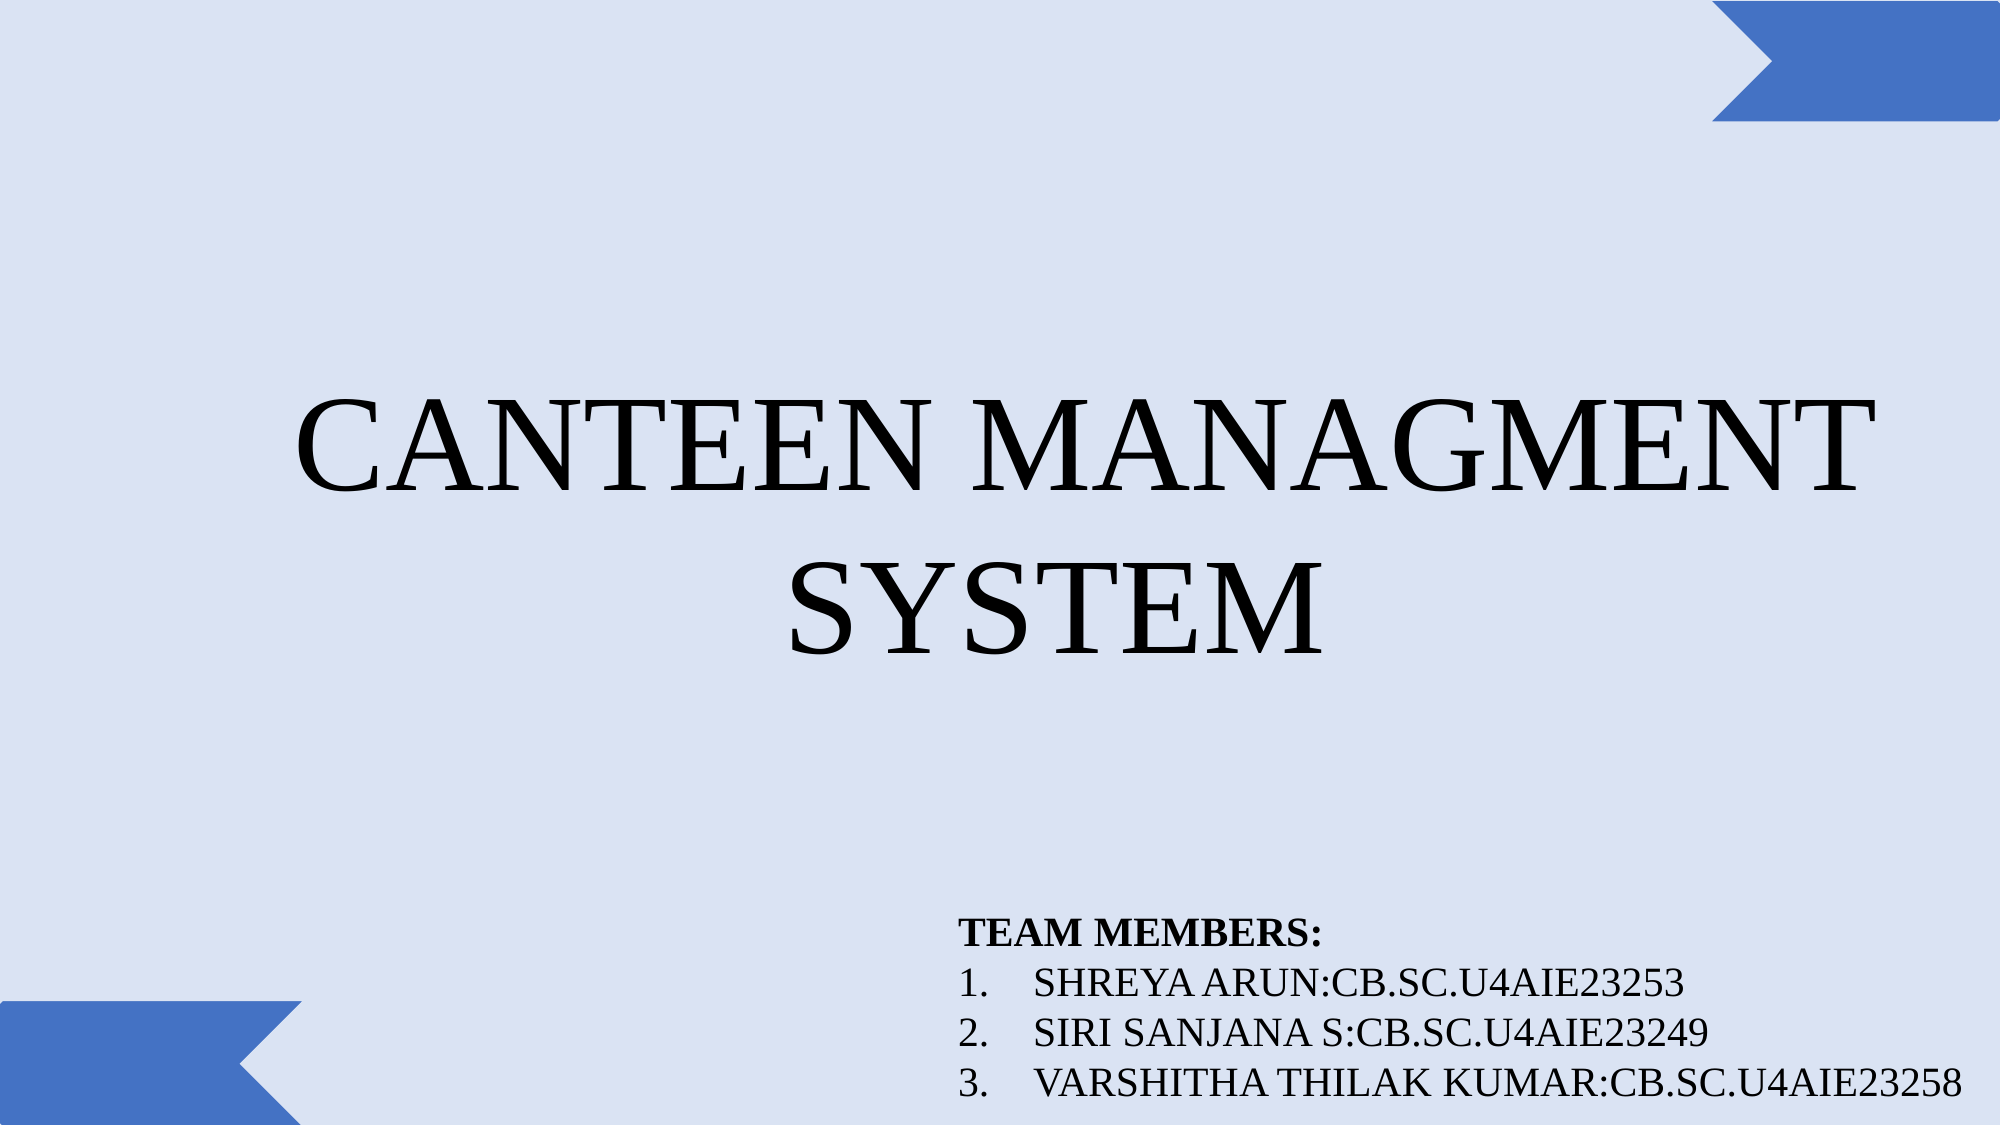

# CANTEEN MANAGMENT

SYSTEM
TEAM MEMBERS:
SHREYA ARUN:CB.SC.U4AIE23253
SIRI SANJANA S:CB.SC.U4AIE23249
VARSHITHA THILAK KUMAR:CB.SC.U4AIE23258